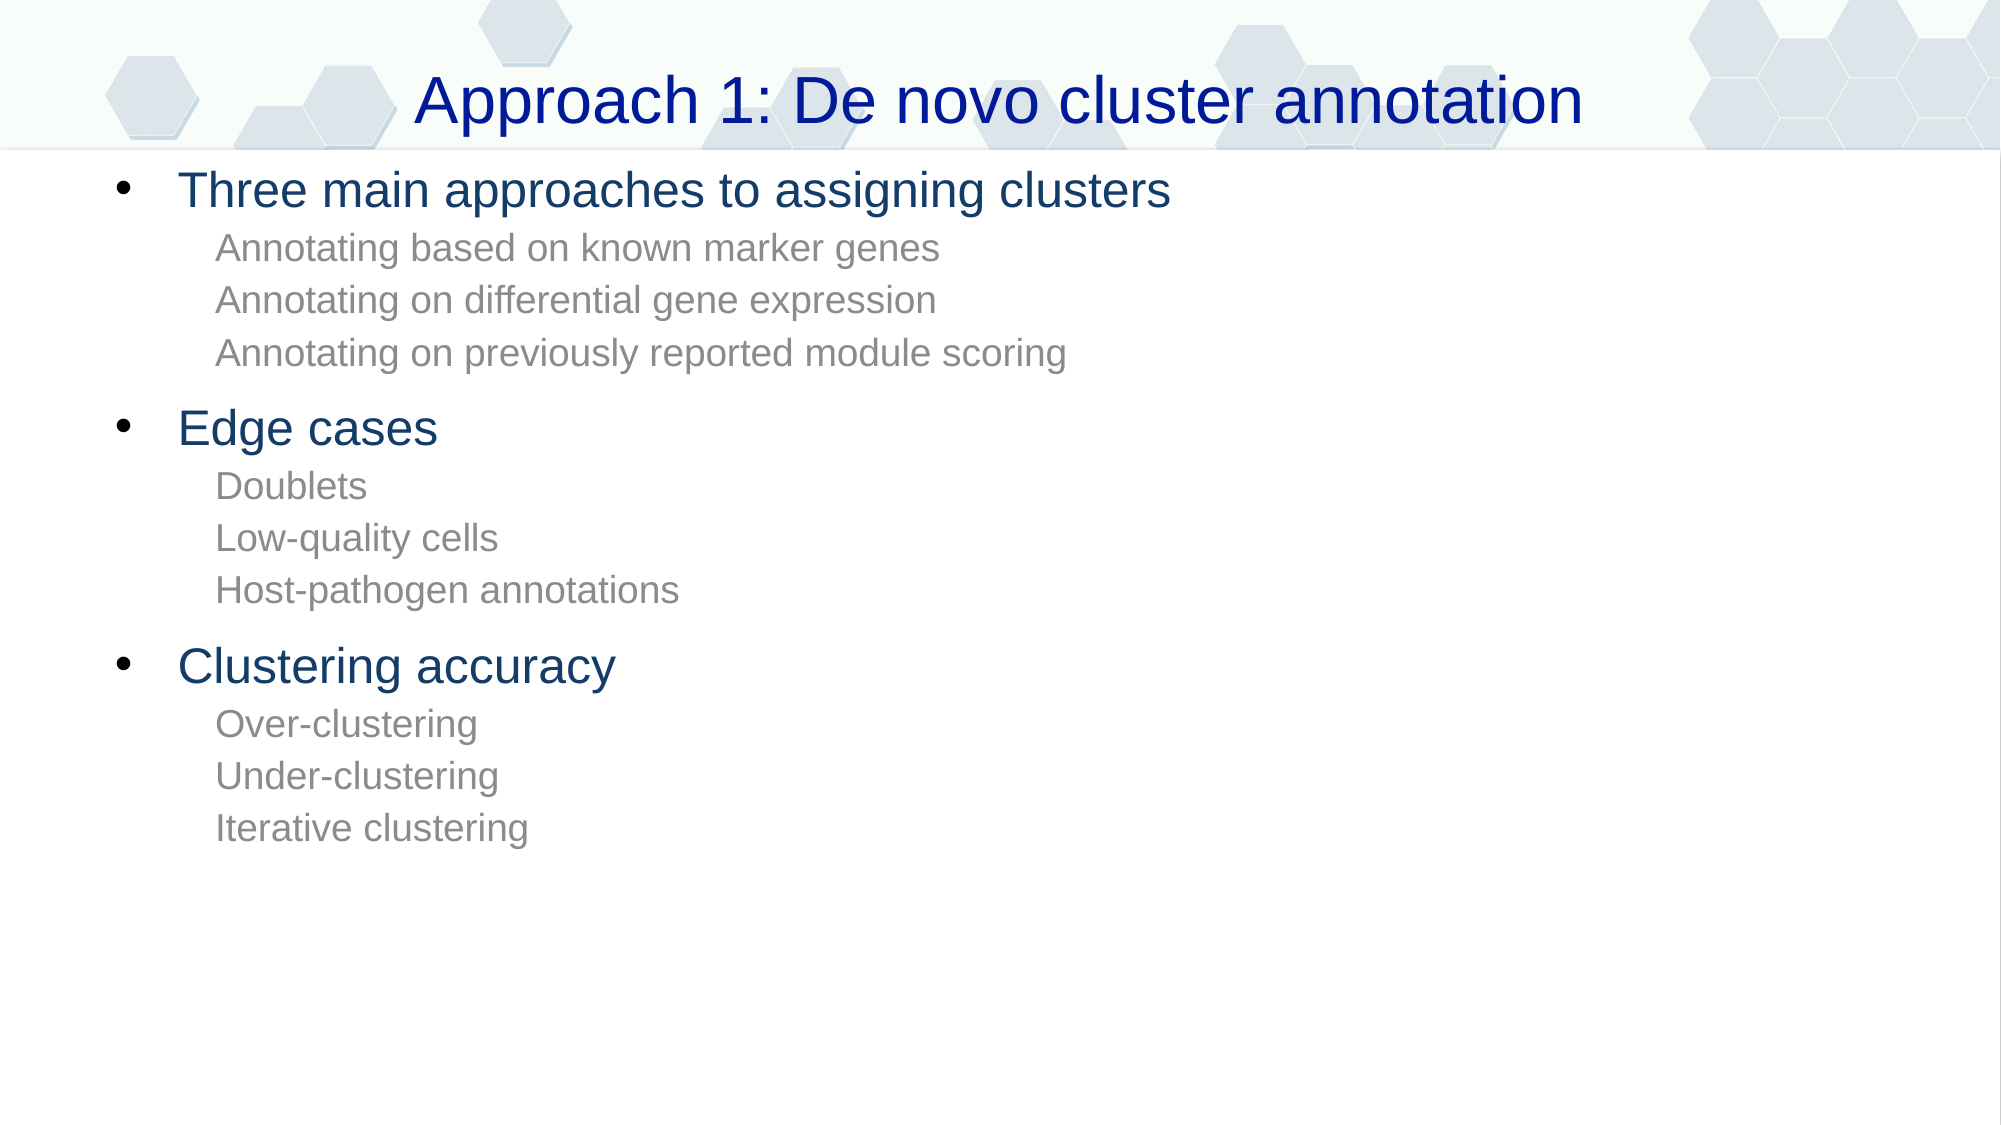

Approach 1: De novo cluster annotation
Three main approaches to assigning clusters
Annotating based on known marker genes
Annotating on differential gene expression
Annotating on previously reported module scoring
Edge cases
Doublets
Low-quality cells
Host-pathogen annotations
Clustering accuracy
Over-clustering
Under-clustering
Iterative clustering